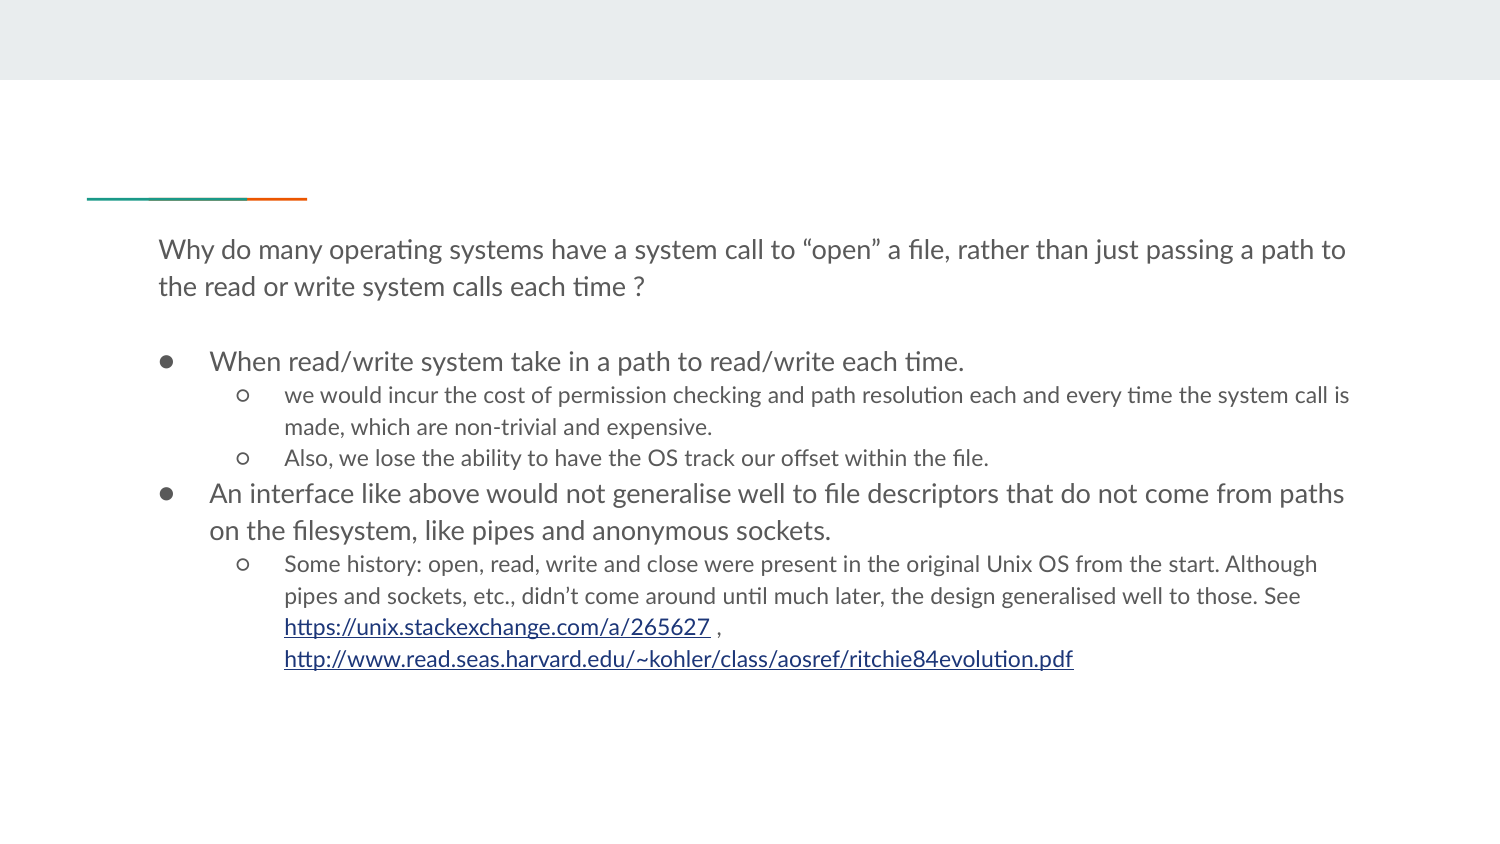

#
Why do many operating systems have a system call to “open” a file, rather than just passing a path to the read or write system calls each time ?

When read/write system take in a path to read/write each time.
we would incur the cost of permission checking and path resolution each and every time the system call is made, which are non-trivial and expensive.
Also, we lose the ability to have the OS track our offset within the file.
An interface like above would not generalise well to file descriptors that do not come from paths on the filesystem, like pipes and anonymous sockets.
Some history: open, read, write and close were present in the original Unix OS from the start. Although pipes and sockets, etc., didn’t come around until much later, the design generalised well to those. See https://unix.stackexchange.com/a/265627 , http://www.read.seas.harvard.edu/~kohler/class/aosref/ritchie84evolution.pdf